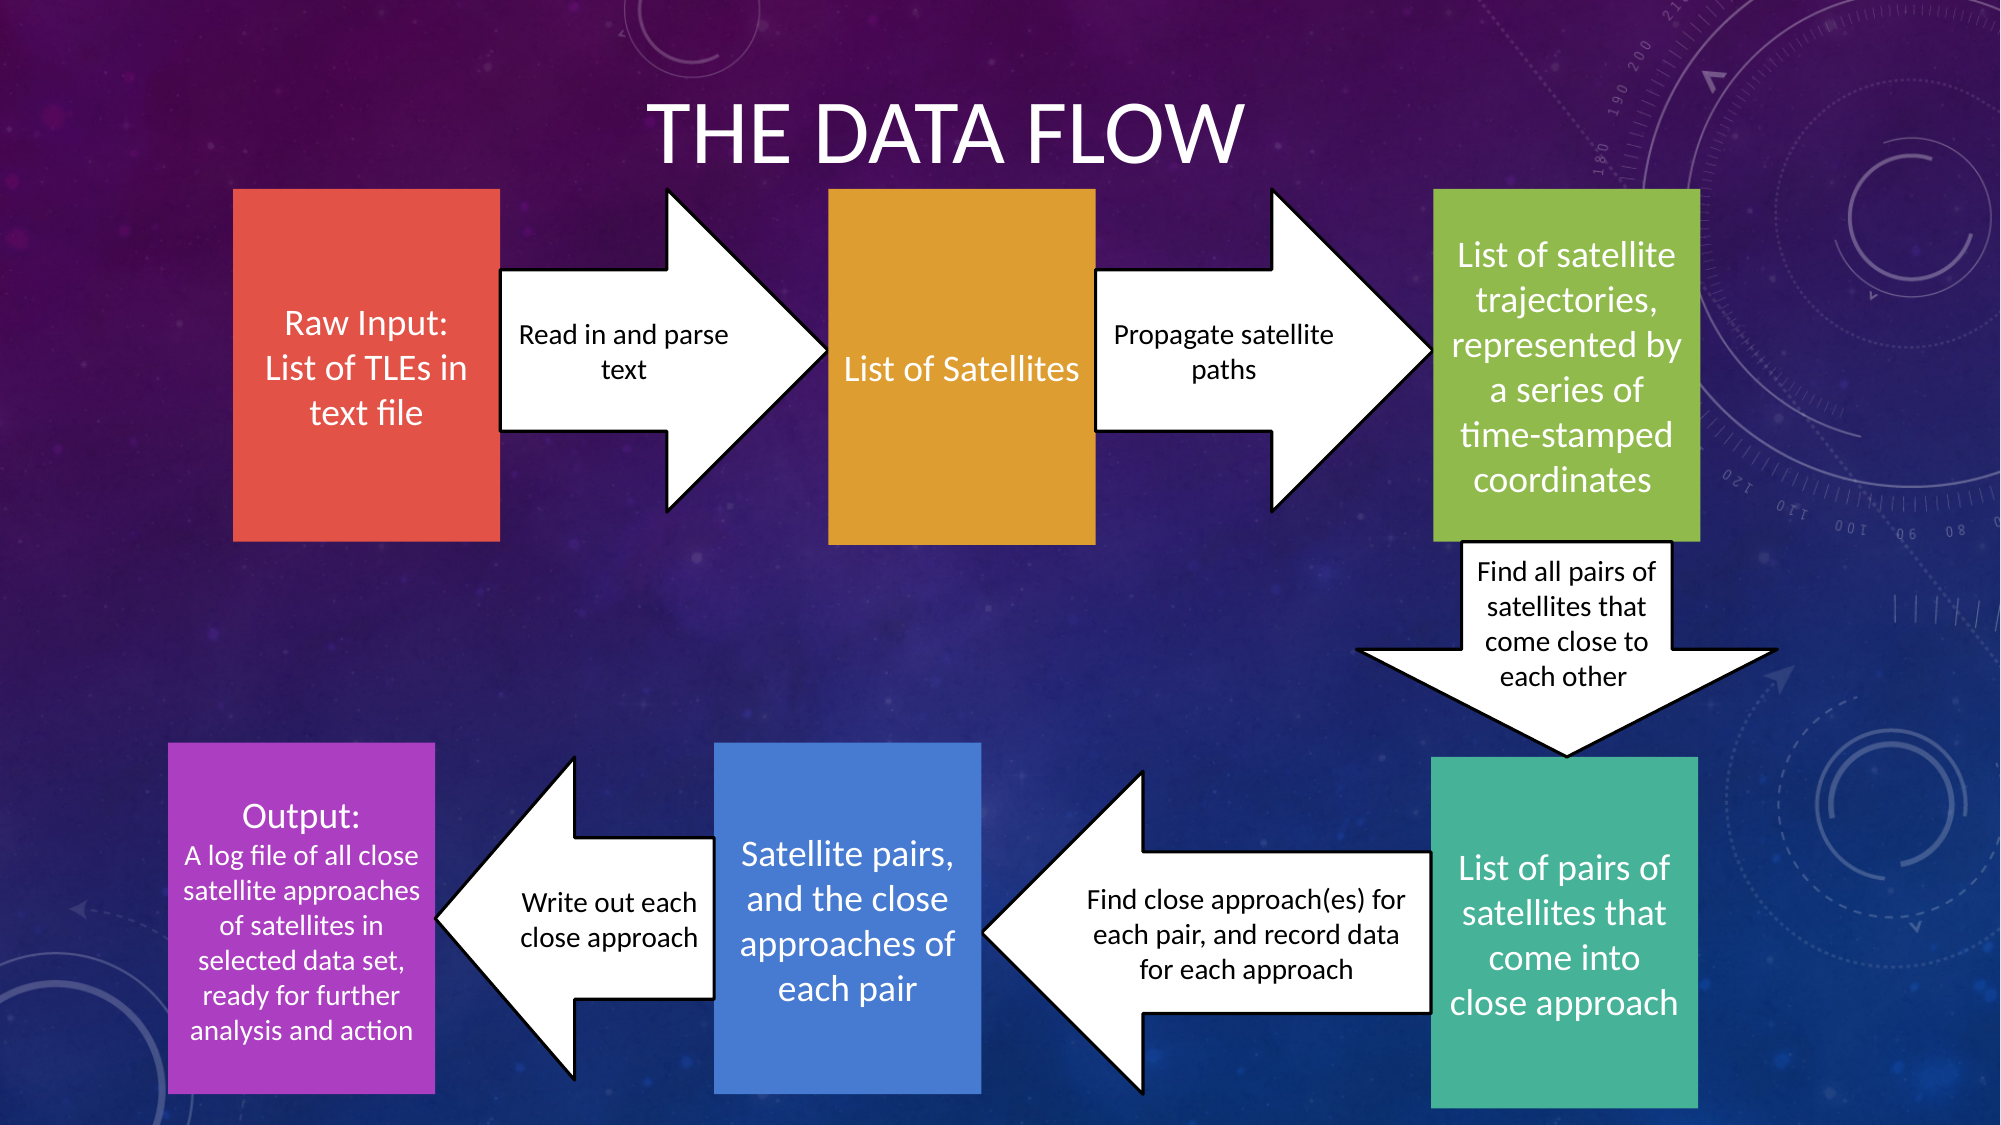

# The data Flow
List of satellite trajectories, represented by a series of time-stamped coordinates
Raw Input:
List of TLEs in text file
Read in and parse text
List of Satellites
Propagate satellite paths
Find all pairs of satellites that come close to each other
Output:
A log file of all close satellite approaches of satellites in selected data set, ready for further analysis and action
Satellite pairs, and the close approaches of each pair
Write out each close approach
List of pairs of satellites that come into close approach
Find close approach(es) for each pair, and record data for each approach